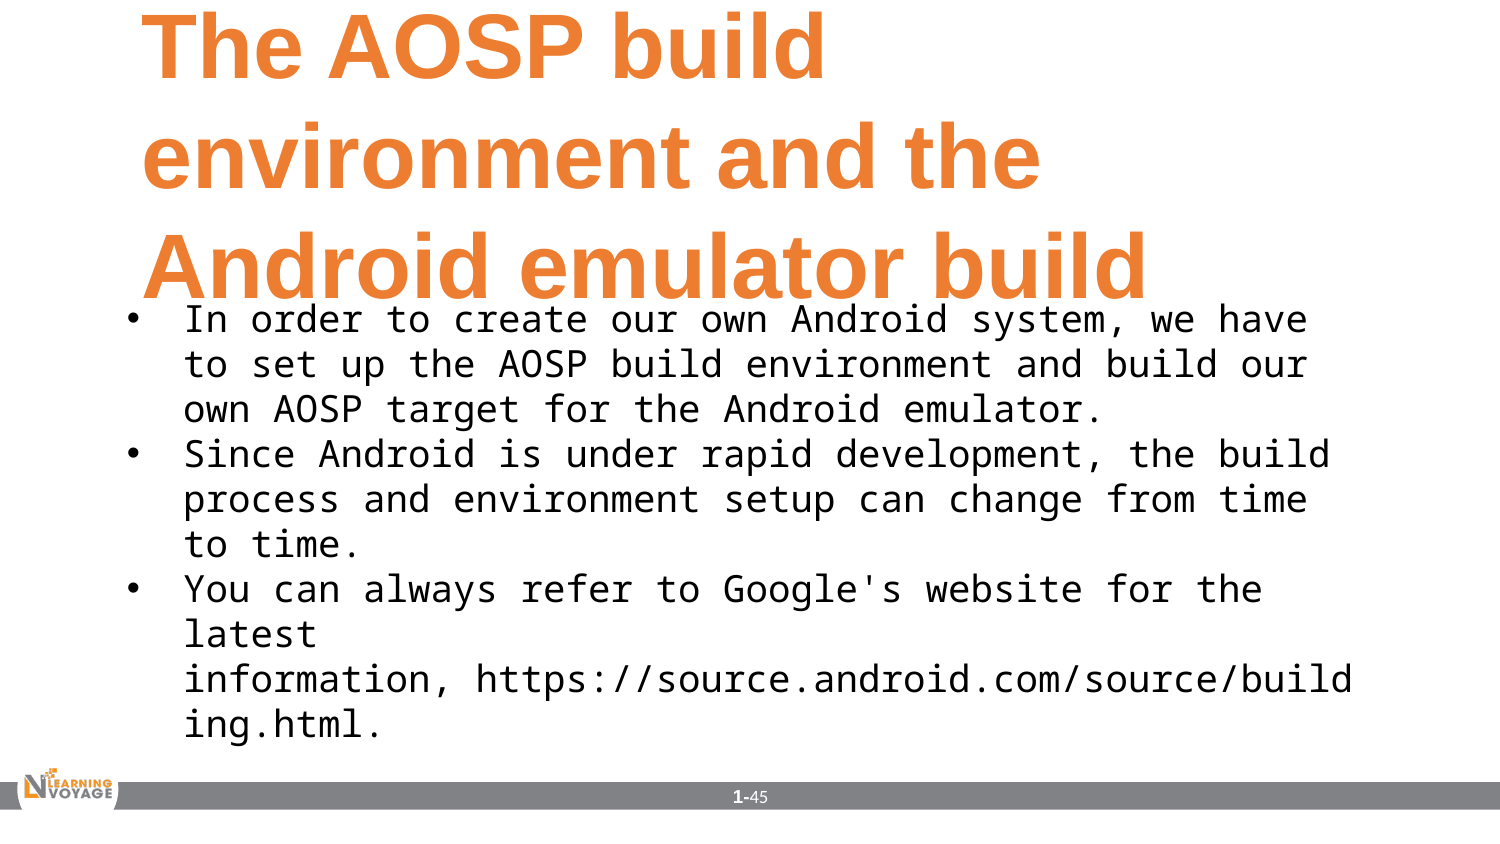

The AOSP build environment and the Android emulator build
In order to create our own Android system, we have to set up the AOSP build environment and build our own AOSP target for the Android emulator.
Since Android is under rapid development, the build process and environment setup can change from time to time.
You can always refer to Google's website for the latest information, https://source.android.com/source/building.html.
1-45